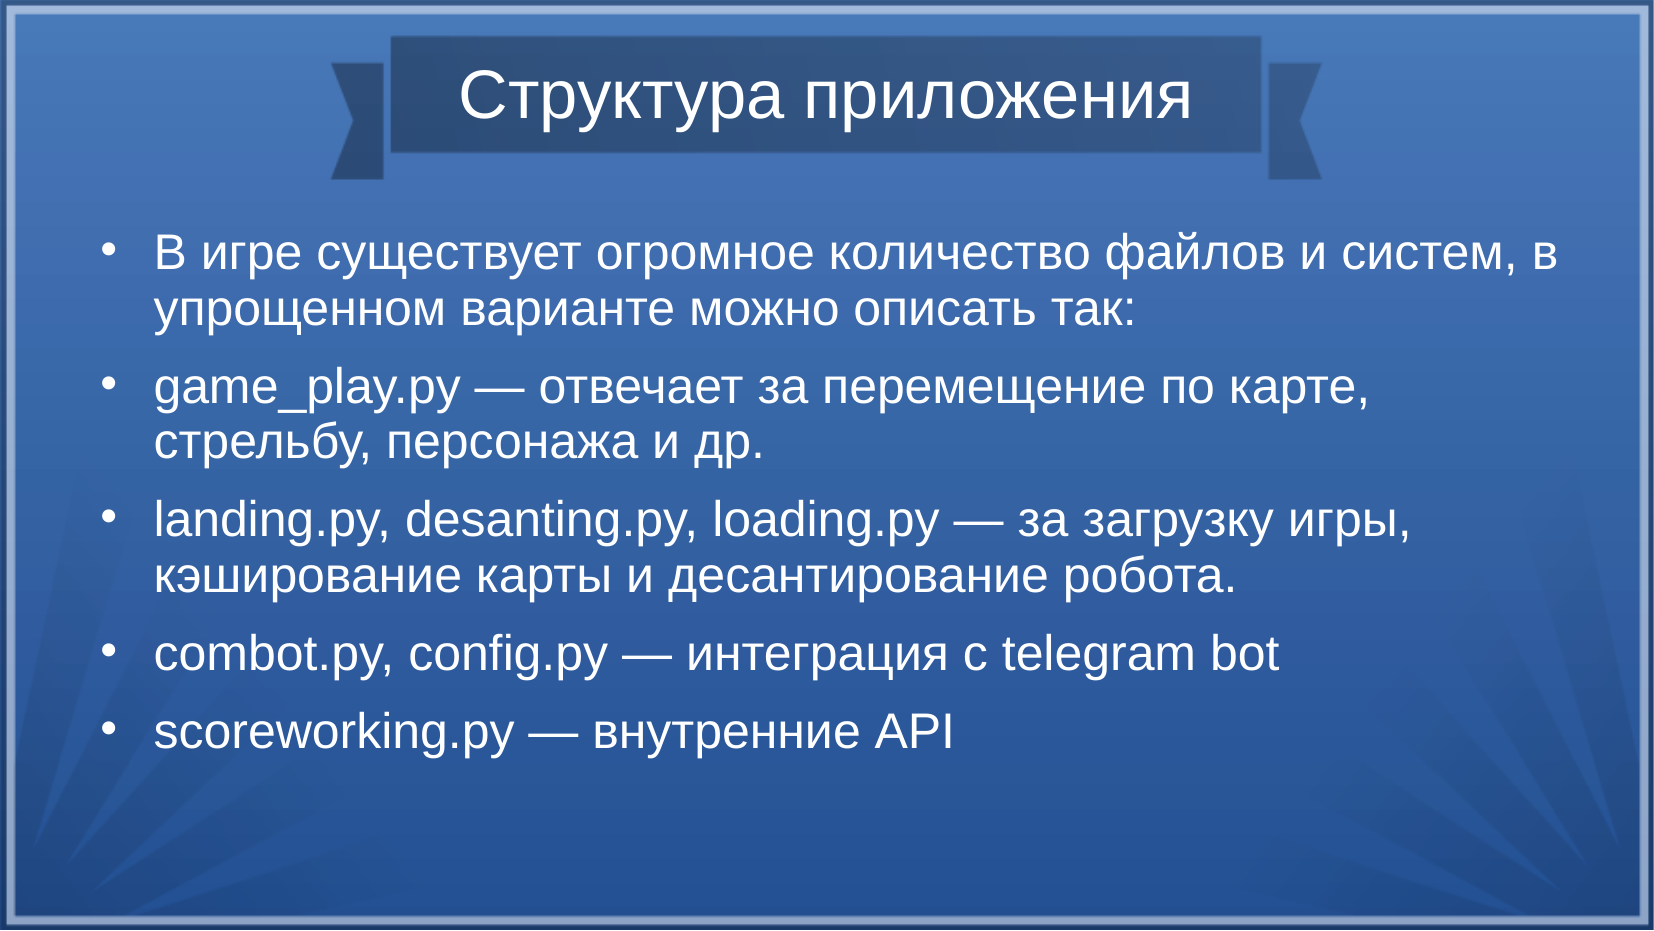

Структура приложения
В игре существует огромное количество файлов и систем, в упрощенном варианте можно описать так:
game_play.py — отвечает за перемещение по карте, стрельбу, персонажа и др.
landing.py, desanting.py, loading.py — за загрузку игры, кэширование карты и десантирование робота.
combot.py, config.py — интеграция с telegram bot
scoreworking.py — внутренние API